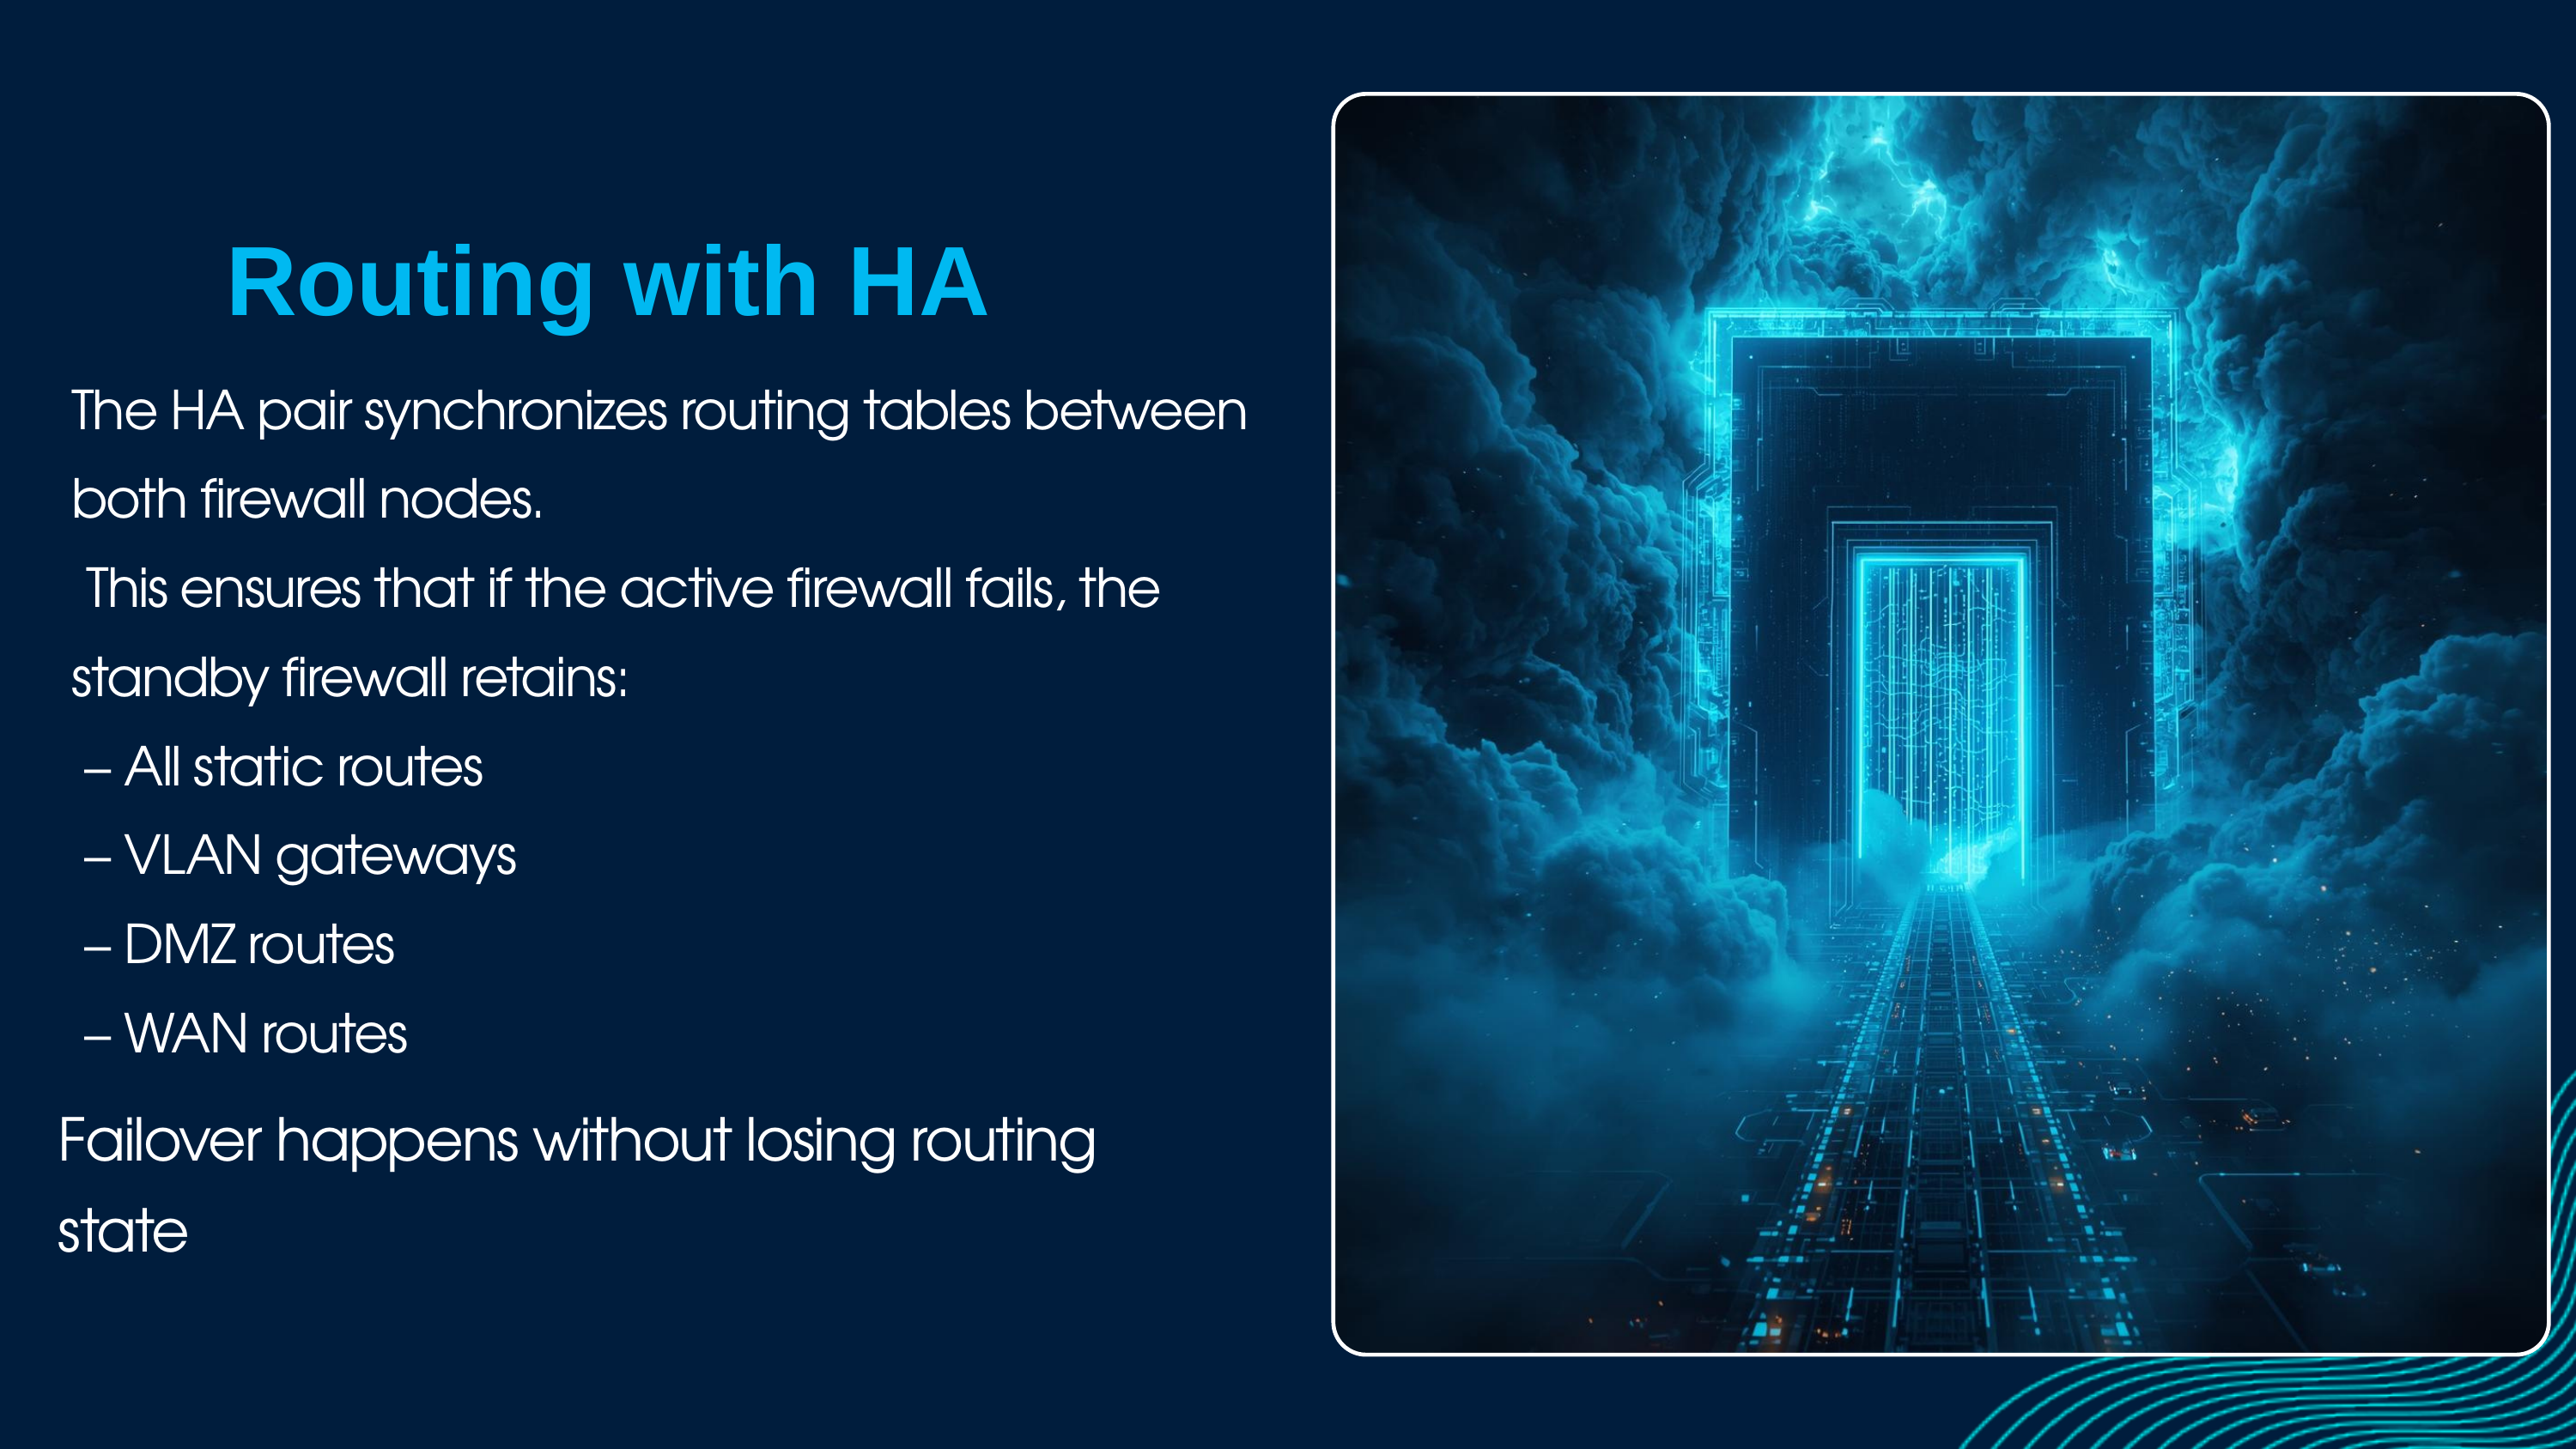

Routing with HA
The HA pair synchronizes routing tables between both firewall nodes.
 This ensures that if the active firewall fails, the standby firewall retains:
 – All static routes
 – VLAN gateways
 – DMZ routes
 – WAN routes

Failover happens without losing routing state